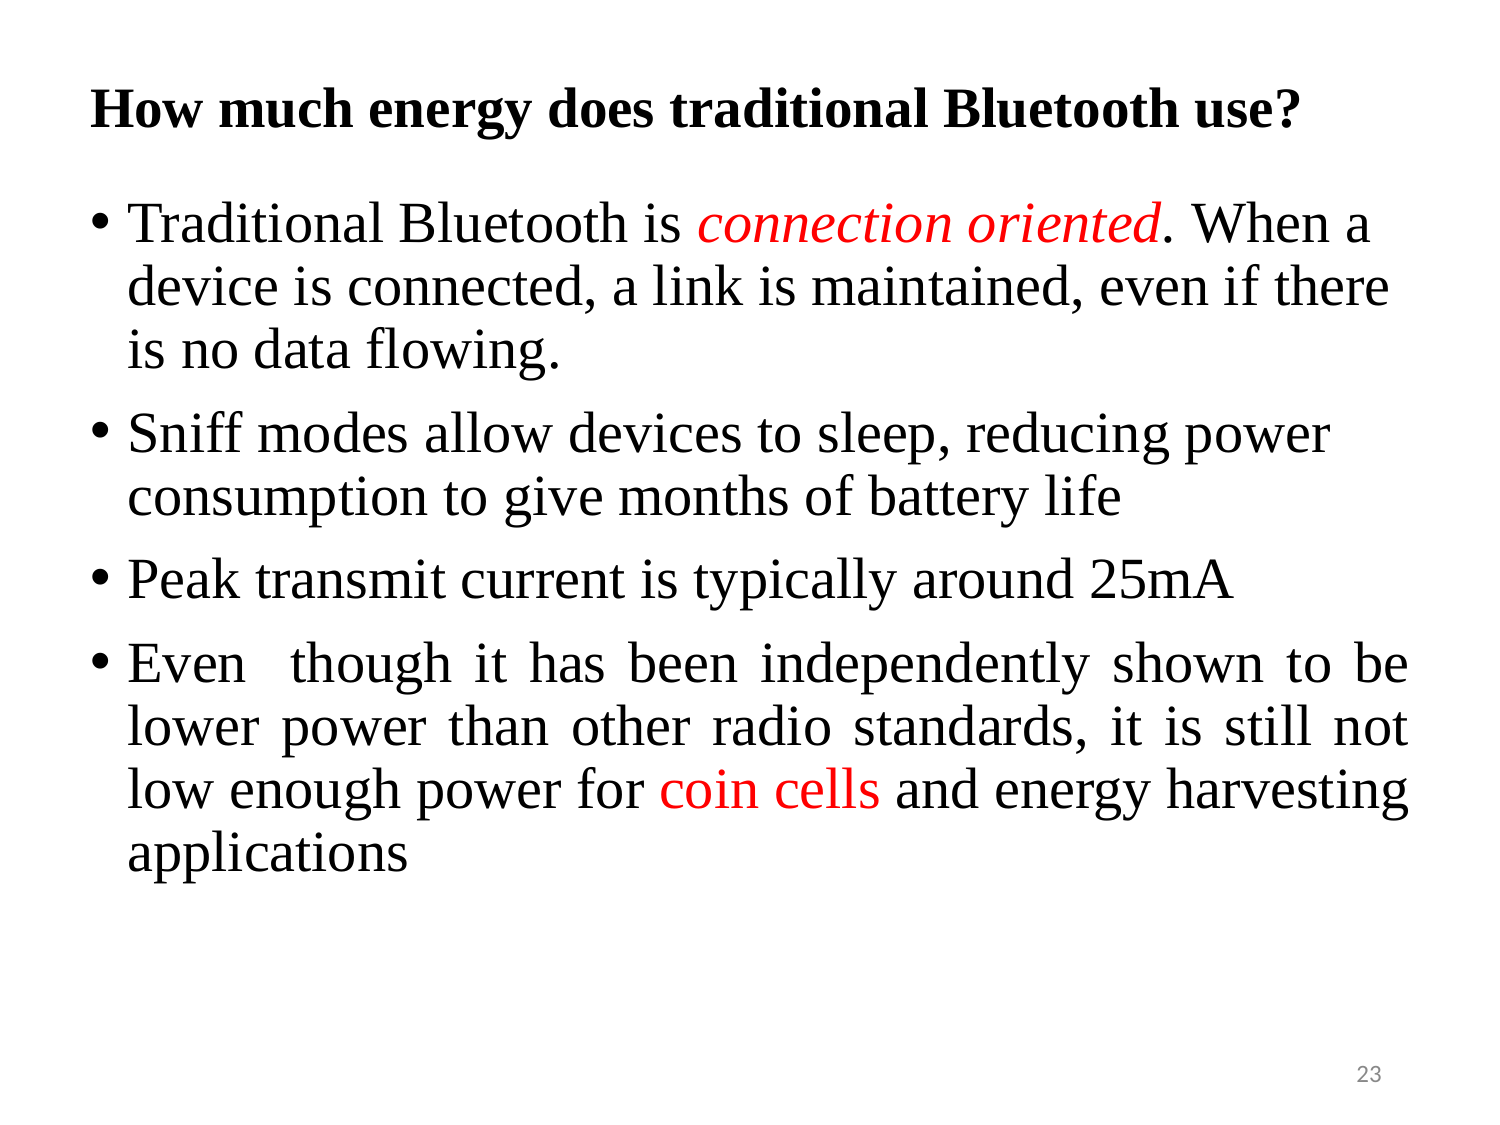

# How much energy does traditional Bluetooth use?
Traditional Bluetooth is connection oriented. When a device is connected, a link is maintained, even if there is no data flowing.
Sniff modes allow devices to sleep, reducing power consumption to give months of battery life
Peak transmit current is typically around 25mA
Even  though it has been independently shown to be lower power than other radio standards, it is still not low enough power for coin cells and energy harvesting applications
23